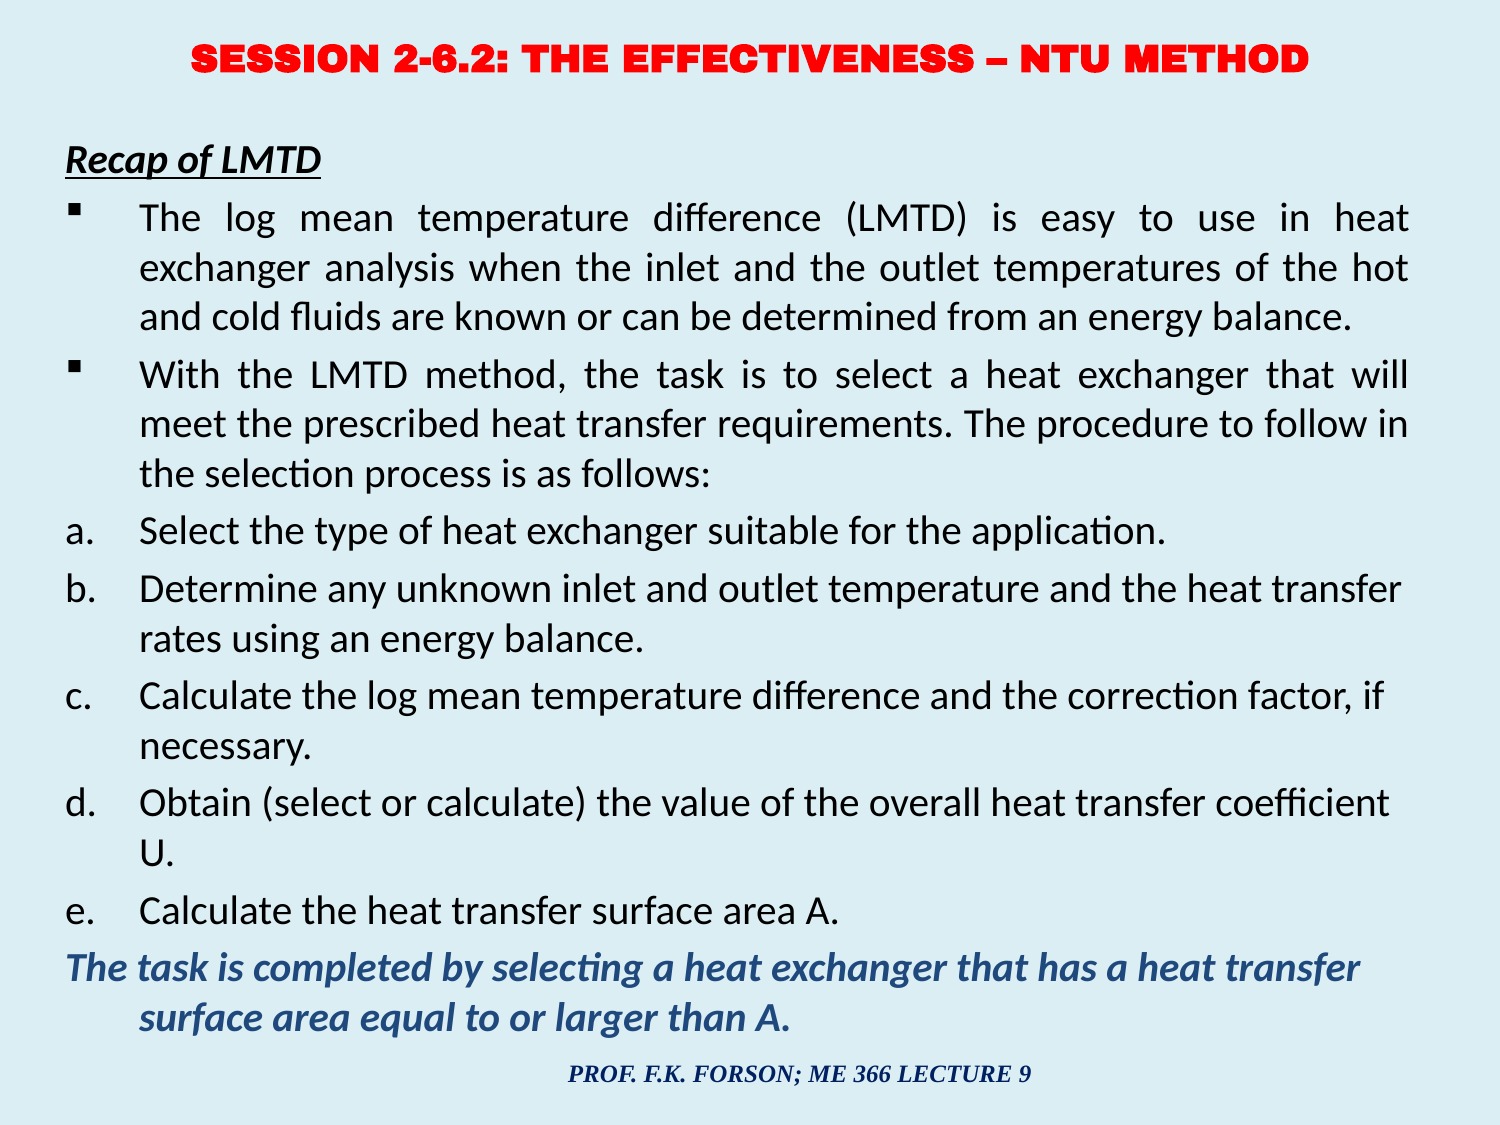

# SESSION 2-6.2: THE EFFECTIVENESS – NTU METHOD
Recap of LMTD
The log mean temperature difference (LMTD) is easy to use in heat exchanger analysis when the inlet and the outlet temperatures of the hot and cold fluids are known or can be determined from an energy balance.
With the LMTD method, the task is to select a heat exchanger that will meet the prescribed heat transfer requirements. The procedure to follow in the selection process is as follows:
Select the type of heat exchanger suitable for the application.
Determine any unknown inlet and outlet temperature and the heat transfer rates using an energy balance.
Calculate the log mean temperature difference and the correction factor, if necessary.
Obtain (select or calculate) the value of the overall heat transfer coefficient U.
Calculate the heat transfer surface area A.
The task is completed by selecting a heat exchanger that has a heat transfer surface area equal to or larger than A.

PROF. F.K. FORSON; ME 366 LECTURE 9